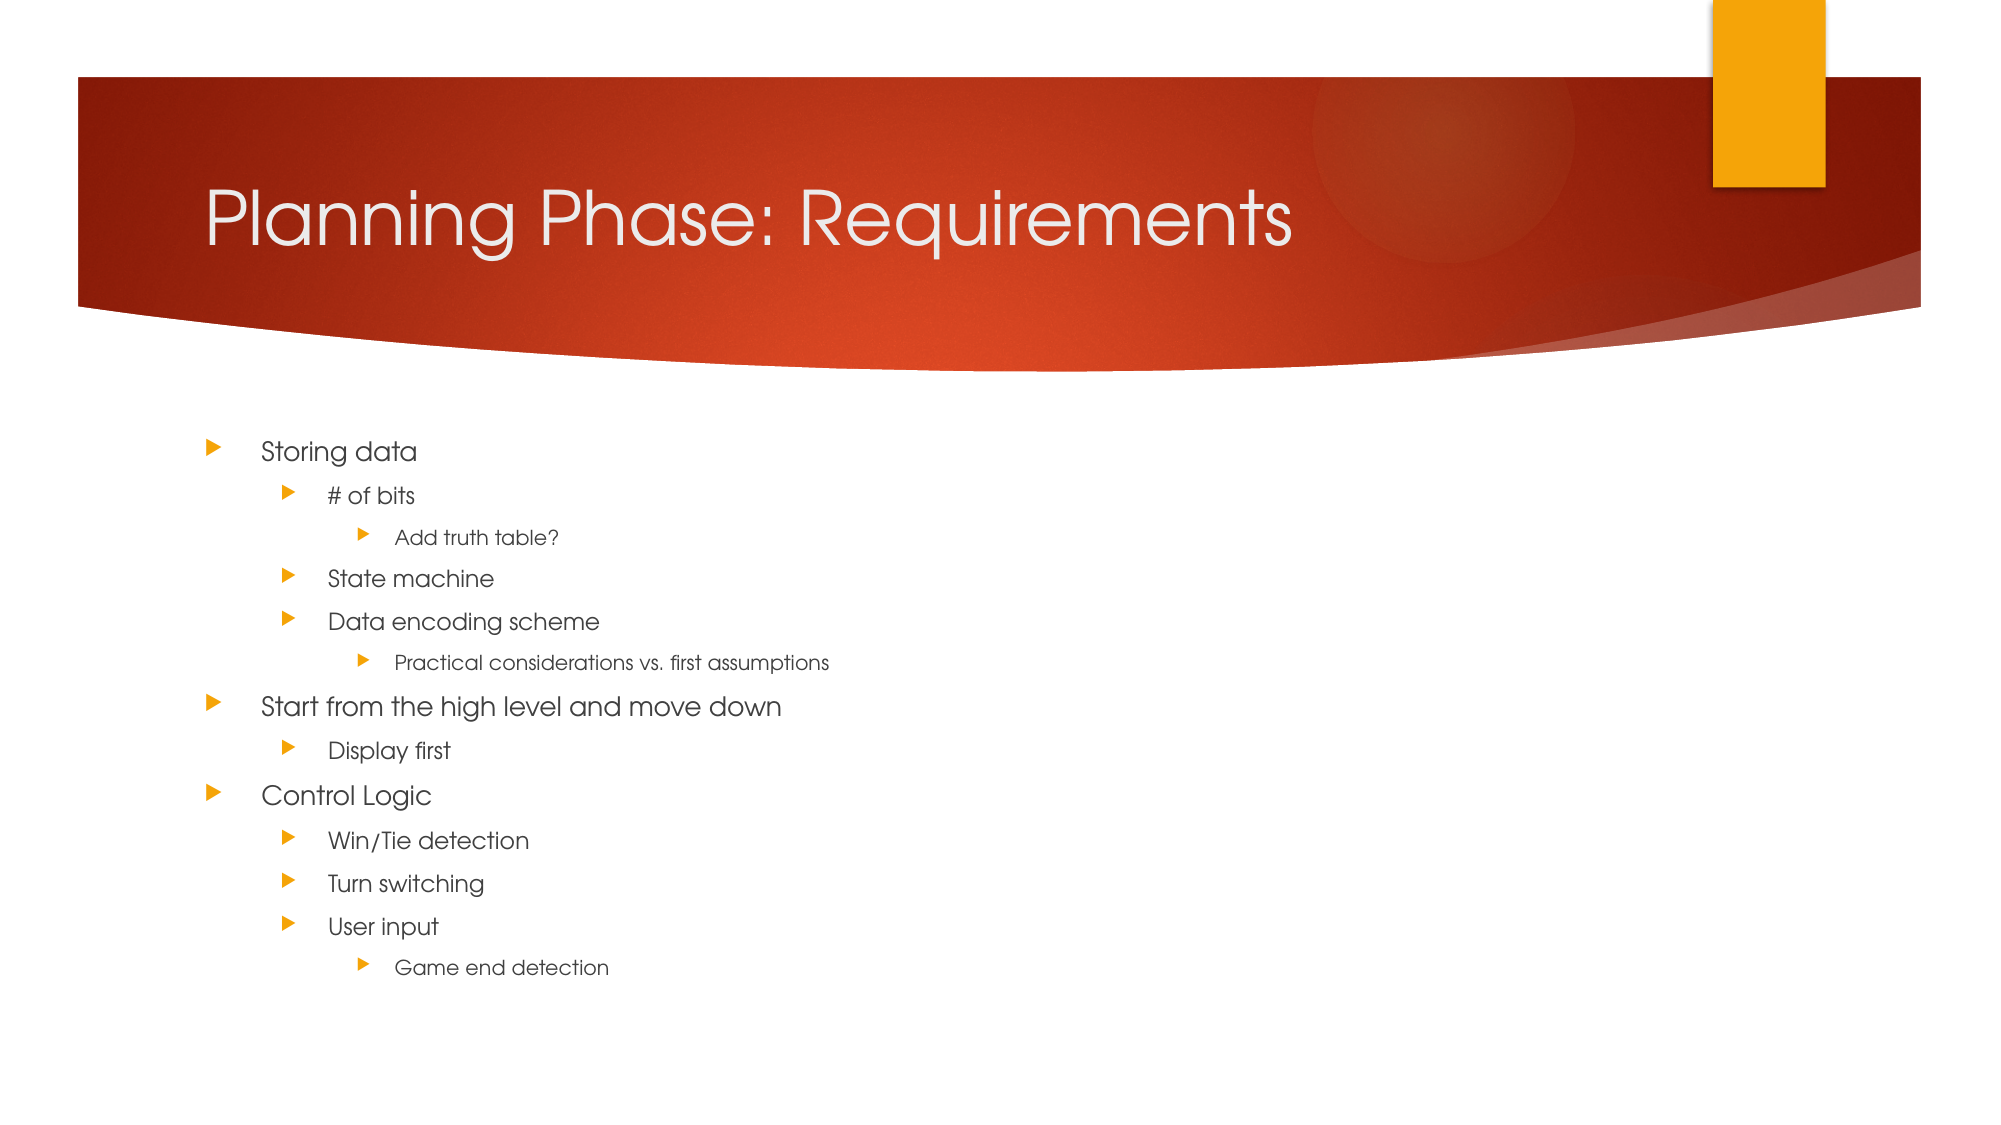

# Planning Phase: Requirements
Storing data
# of bits
Add truth table?
State machine
Data encoding scheme
Practical considerations vs. first assumptions
Start from the high level and move down
Display first
Control Logic
Win/Tie detection
Turn switching
User input
Game end detection